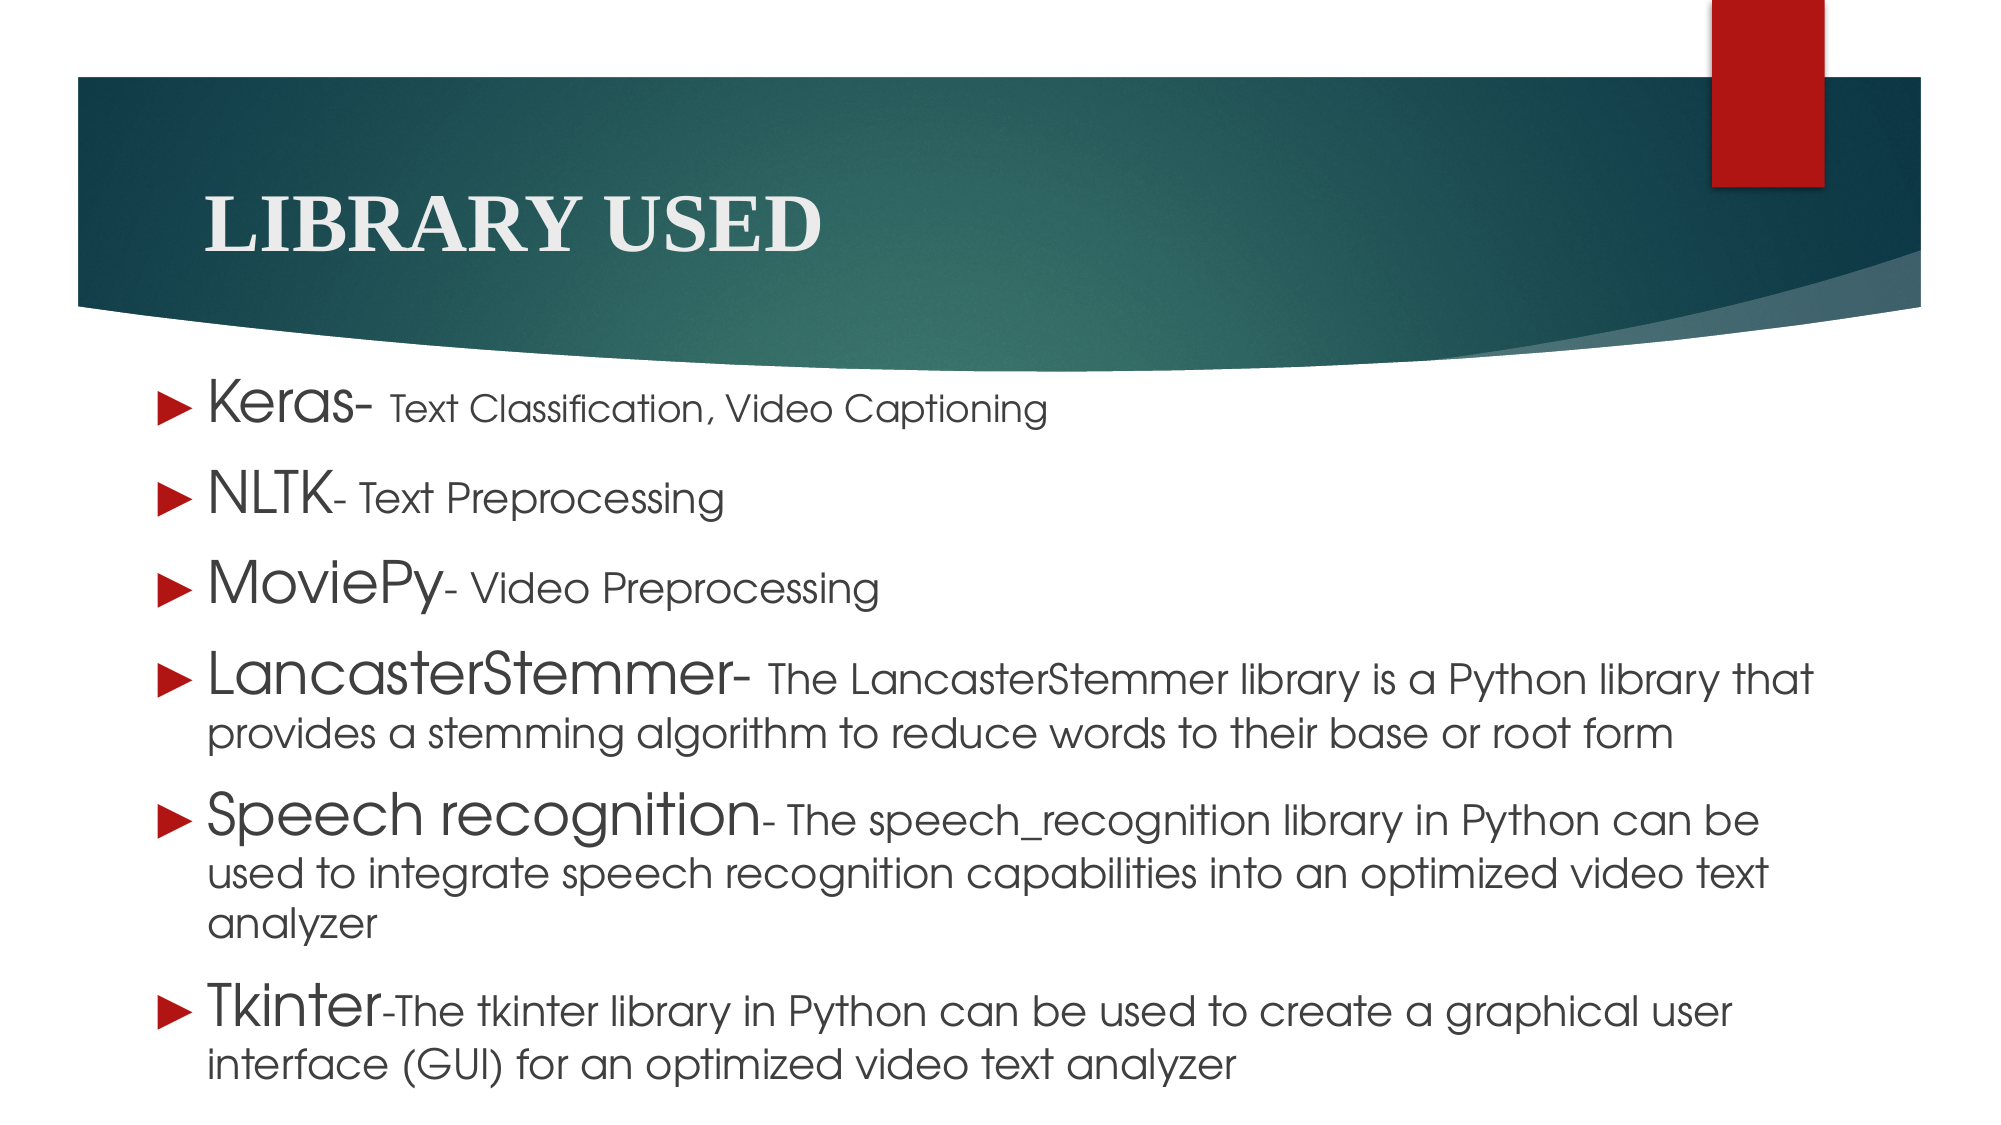

# LIBRARY USED
Keras- Text Classification, Video Captioning
NLTK- Text Preprocessing
MoviePy- Video Preprocessing
LancasterStemmer- The LancasterStemmer library is a Python library that provides a stemming algorithm to reduce words to their base or root form
Speech recognition- The speech_recognition library in Python can be used to integrate speech recognition capabilities into an optimized video text analyzer
Tkinter-The tkinter library in Python can be used to create a graphical user interface (GUI) for an optimized video text analyzer